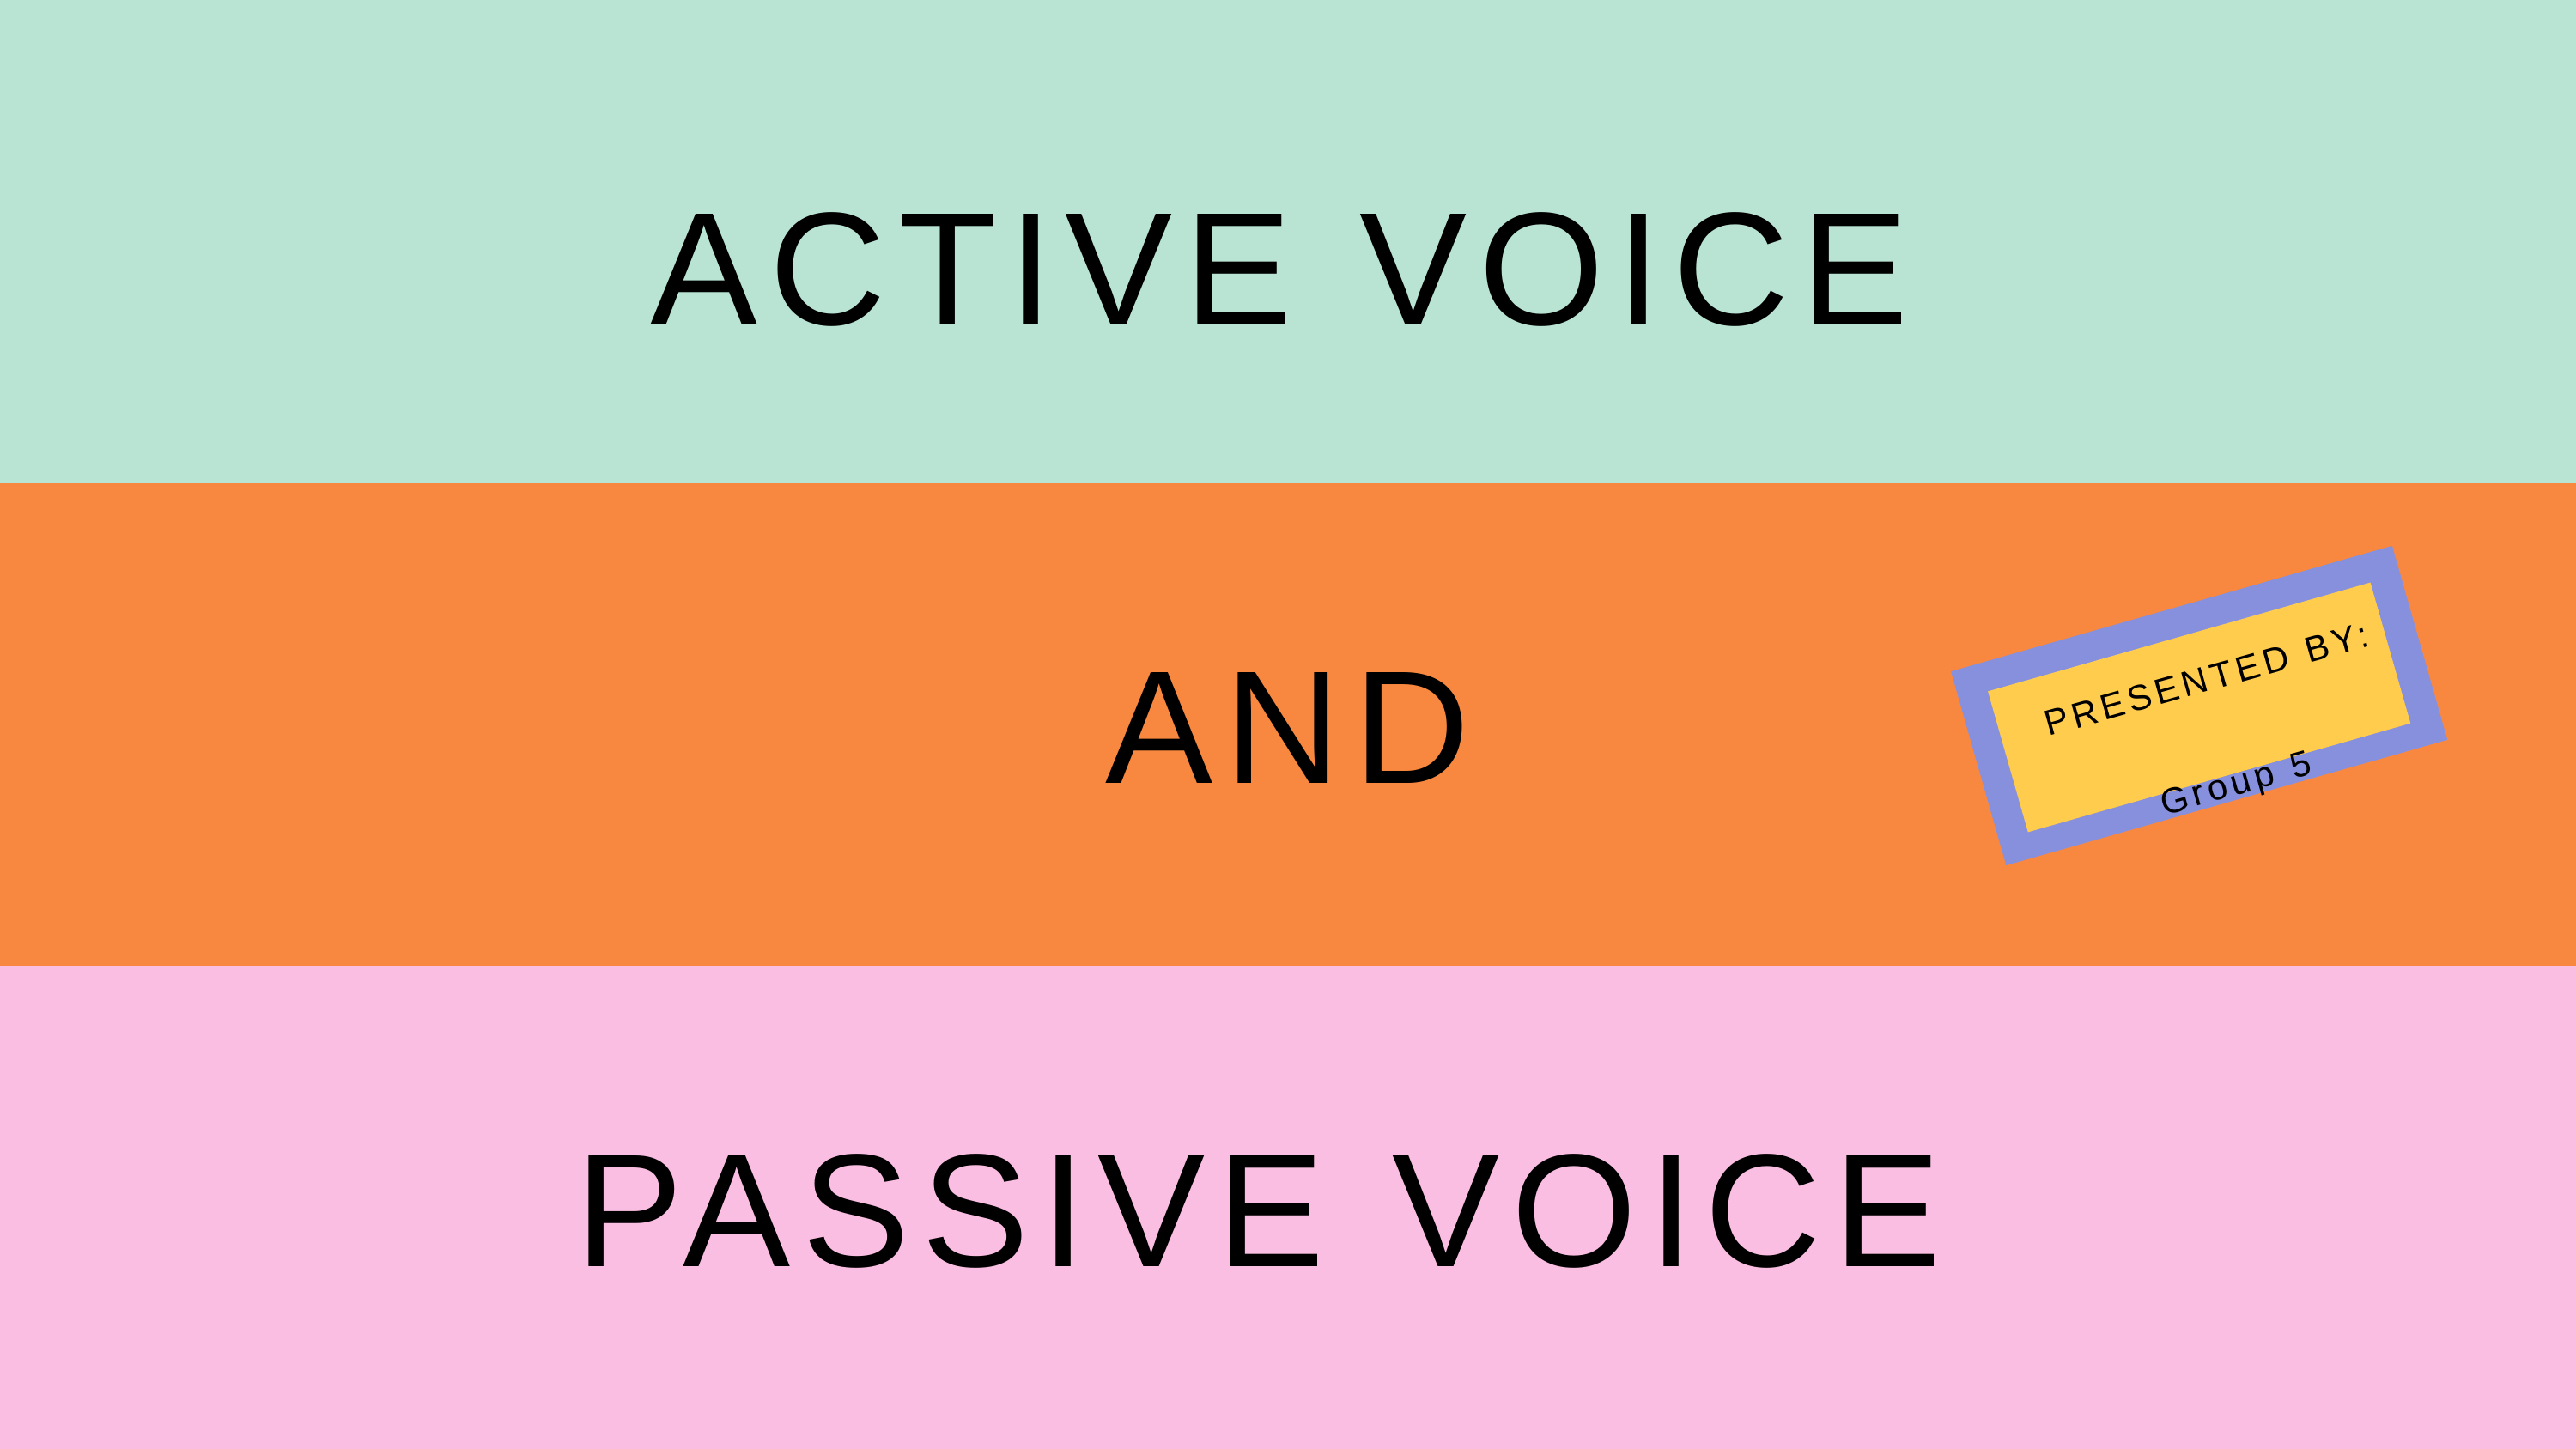

ACTIVE VOICE

PRESENTED BY:
Group 5

AND

PASSIVE VOICE